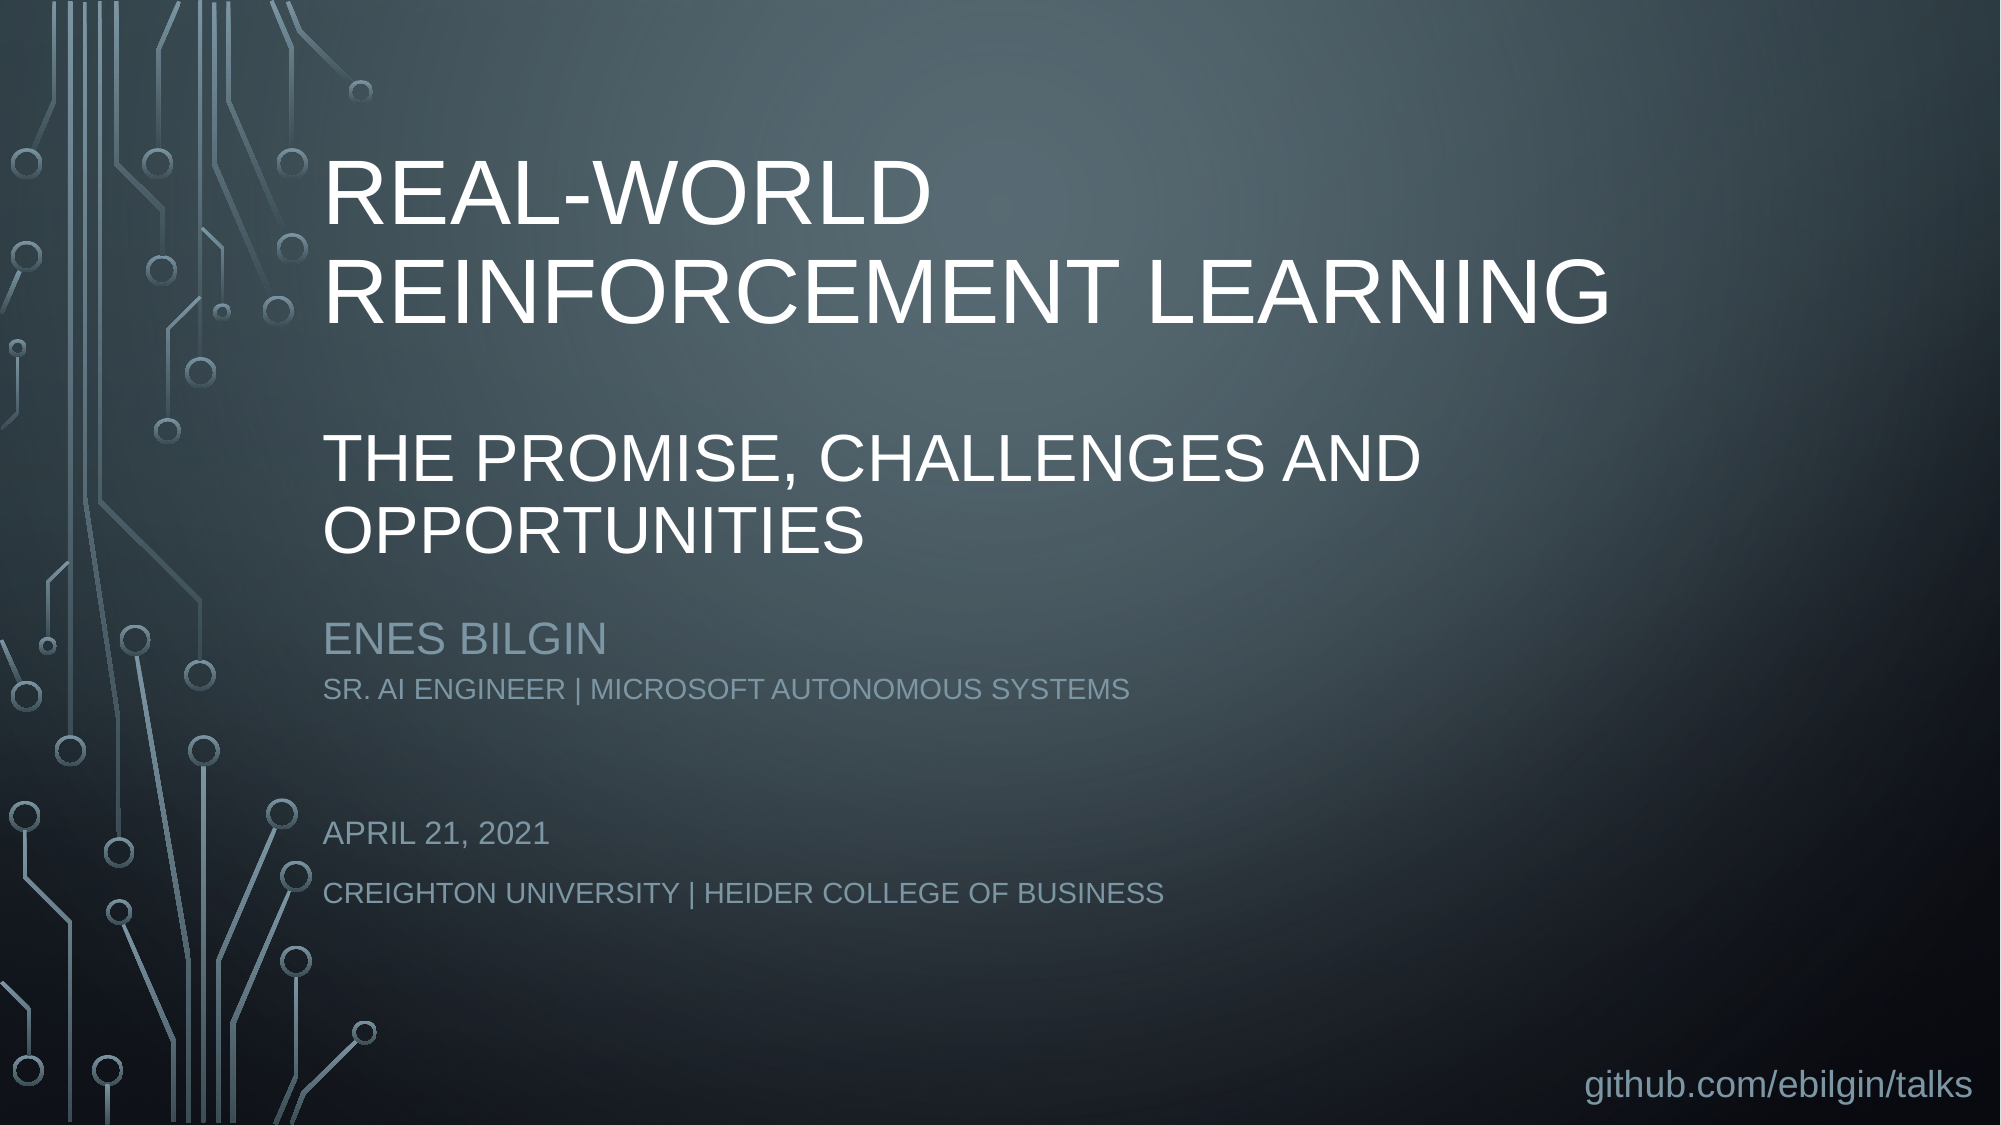

# Real-World Reinforcement Learning The promise, Challenges and Opportunities
Enes Bilgin
Sr. AI Engineer | Microsoft Autonomous Systems
April 21, 2021
Creighton university | heider college of business
github.com/ebilgin/talks